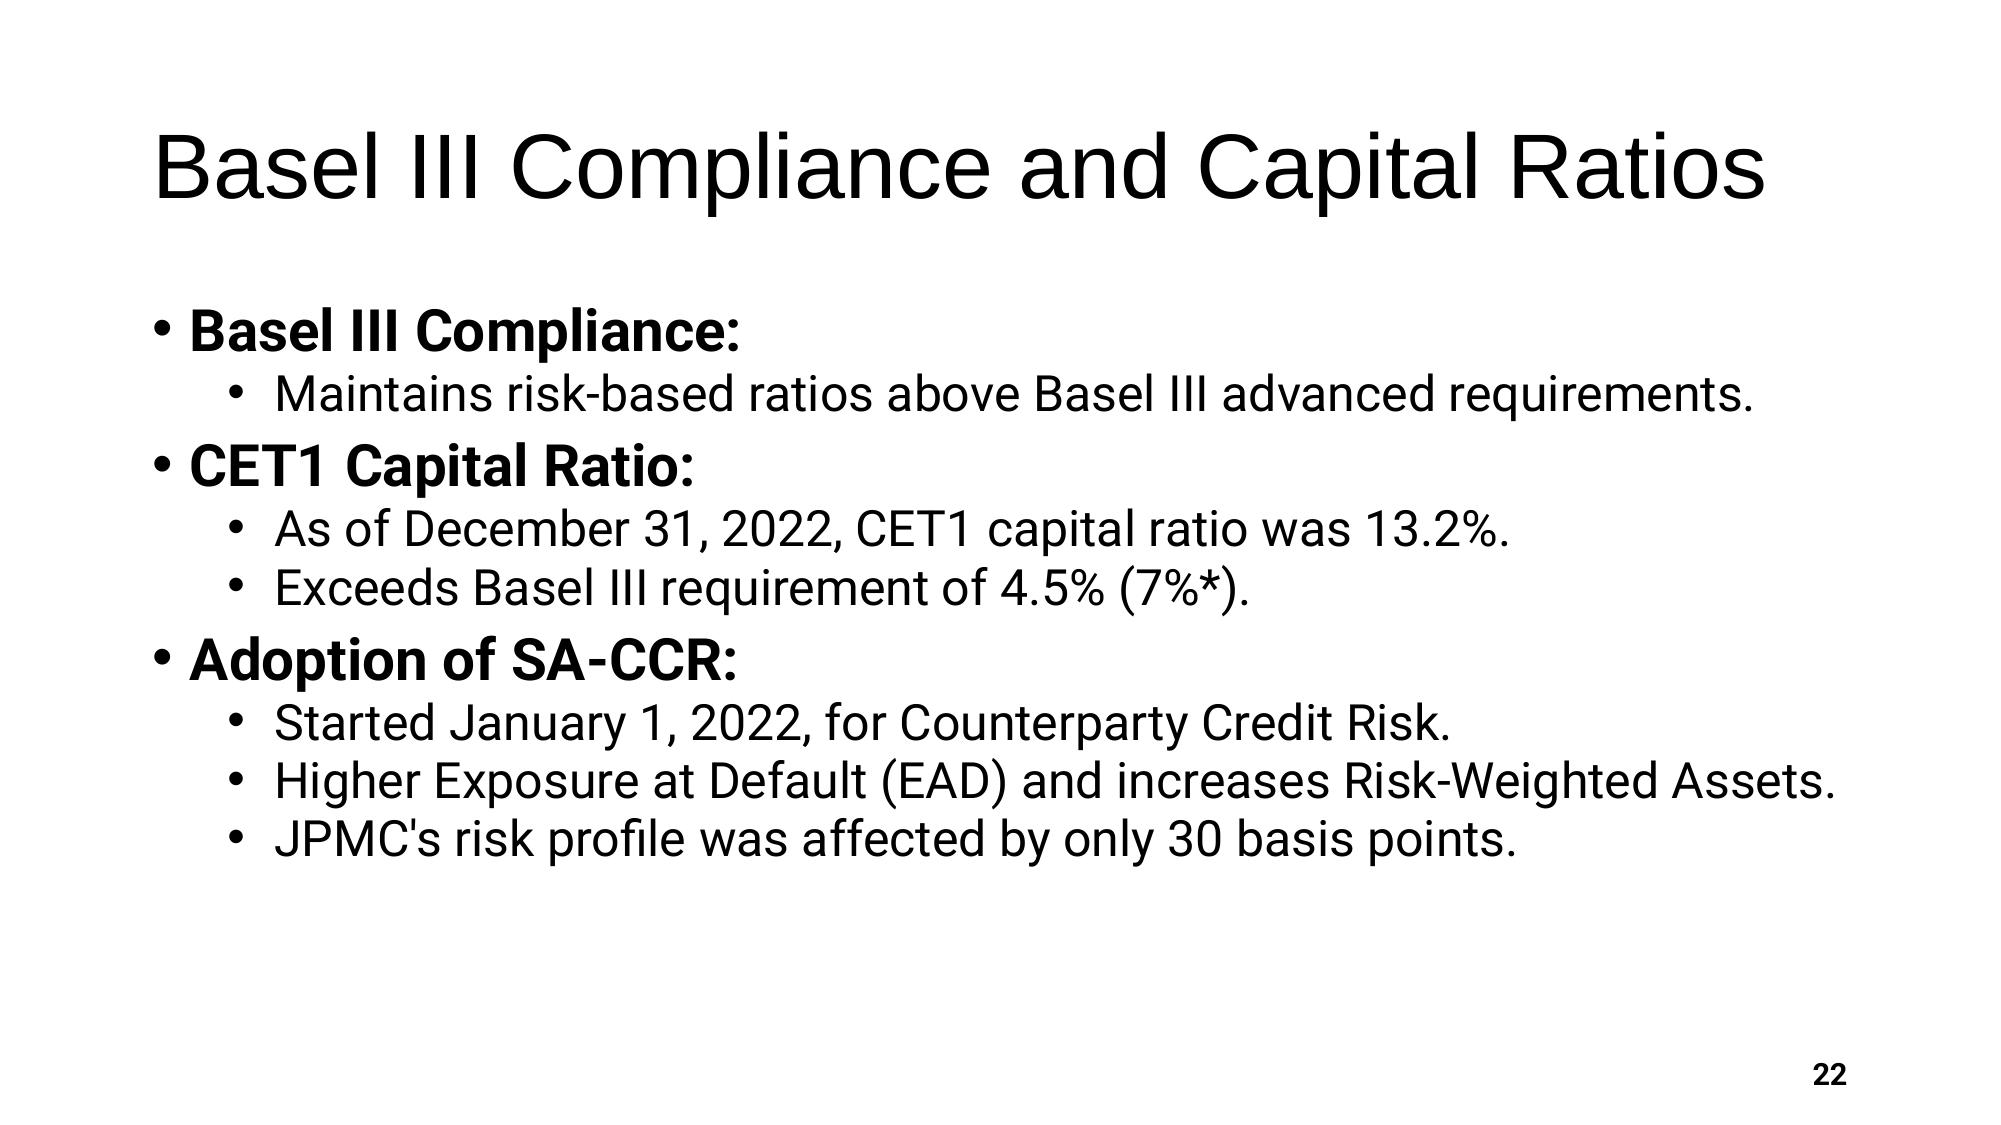

# Basel III Compliance and Capital Ratios
Basel III Compliance:
Maintains risk-based ratios above Basel III advanced requirements.
CET1 Capital Ratio:
As of December 31, 2022, CET1 capital ratio was 13.2%.
Exceeds Basel III requirement of 4.5% (7%*).
Adoption of SA-CCR:
Started January 1, 2022, for Counterparty Credit Risk.
Higher Exposure at Default (EAD) and increases Risk-Weighted Assets.
JPMC's risk profile was affected by only 30 basis points.
22